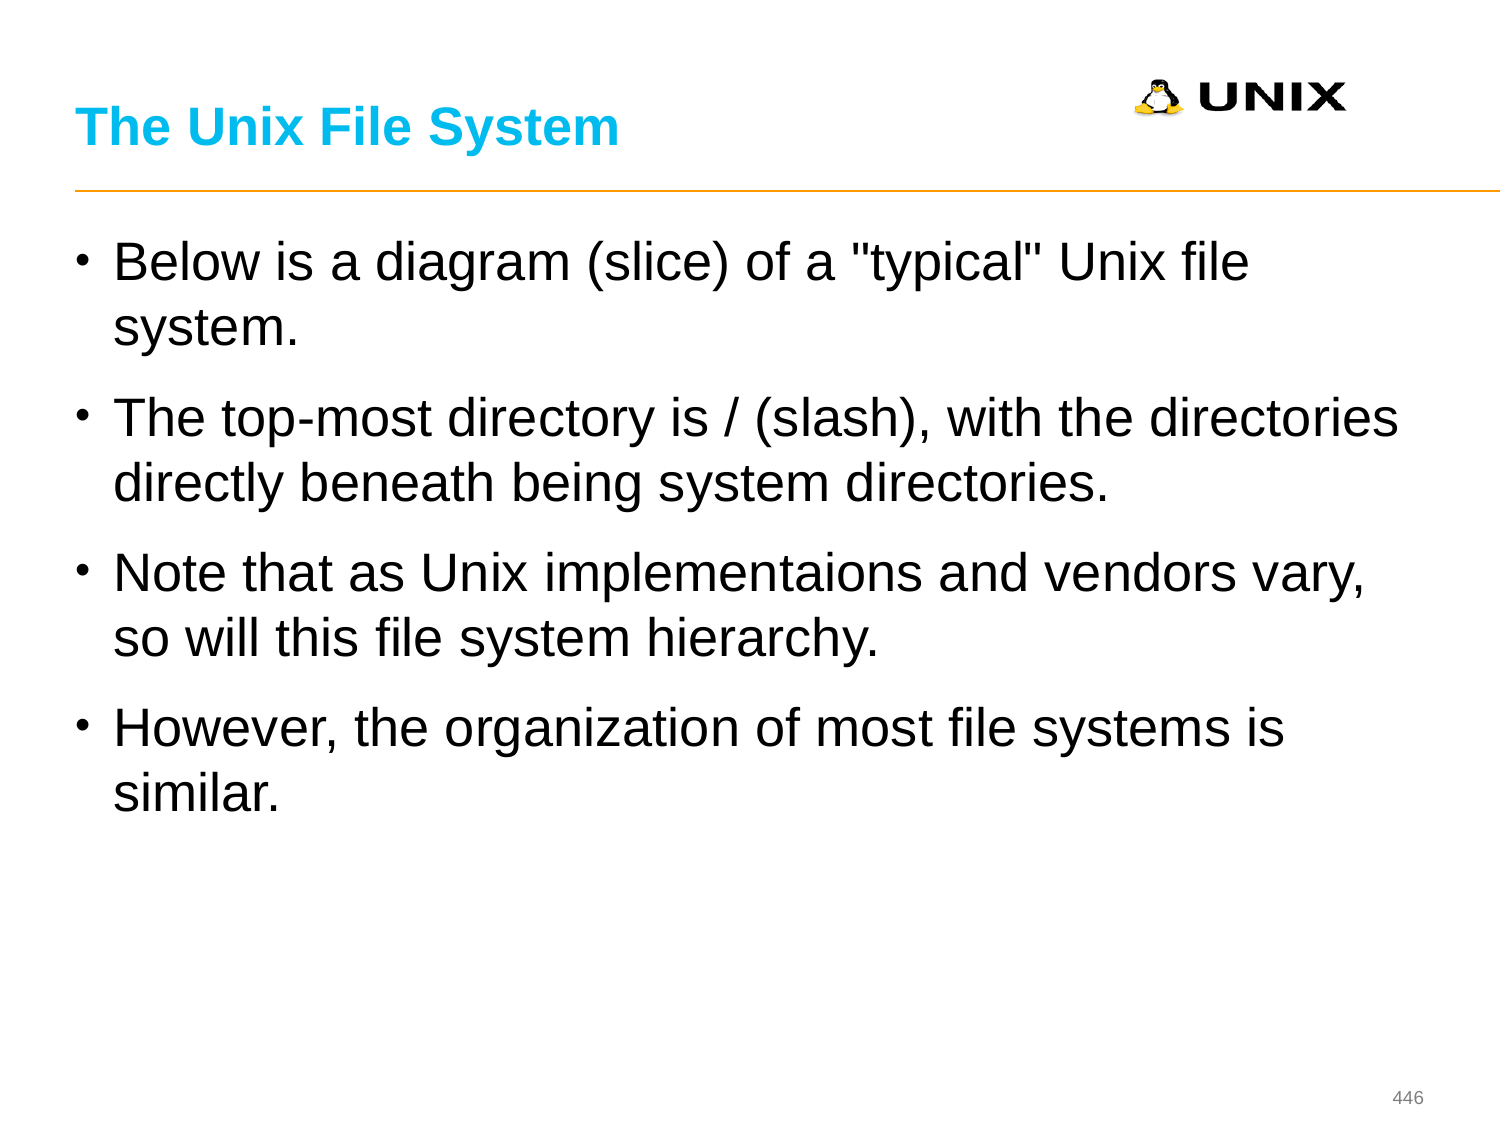

# The Unix File System
Below is a diagram (slice) of a "typical" Unix file system.
The top-most directory is / (slash), with the directories directly beneath being system directories.
Note that as Unix implementaions and vendors vary, so will this file system hierarchy.
However, the organization of most file systems is similar.